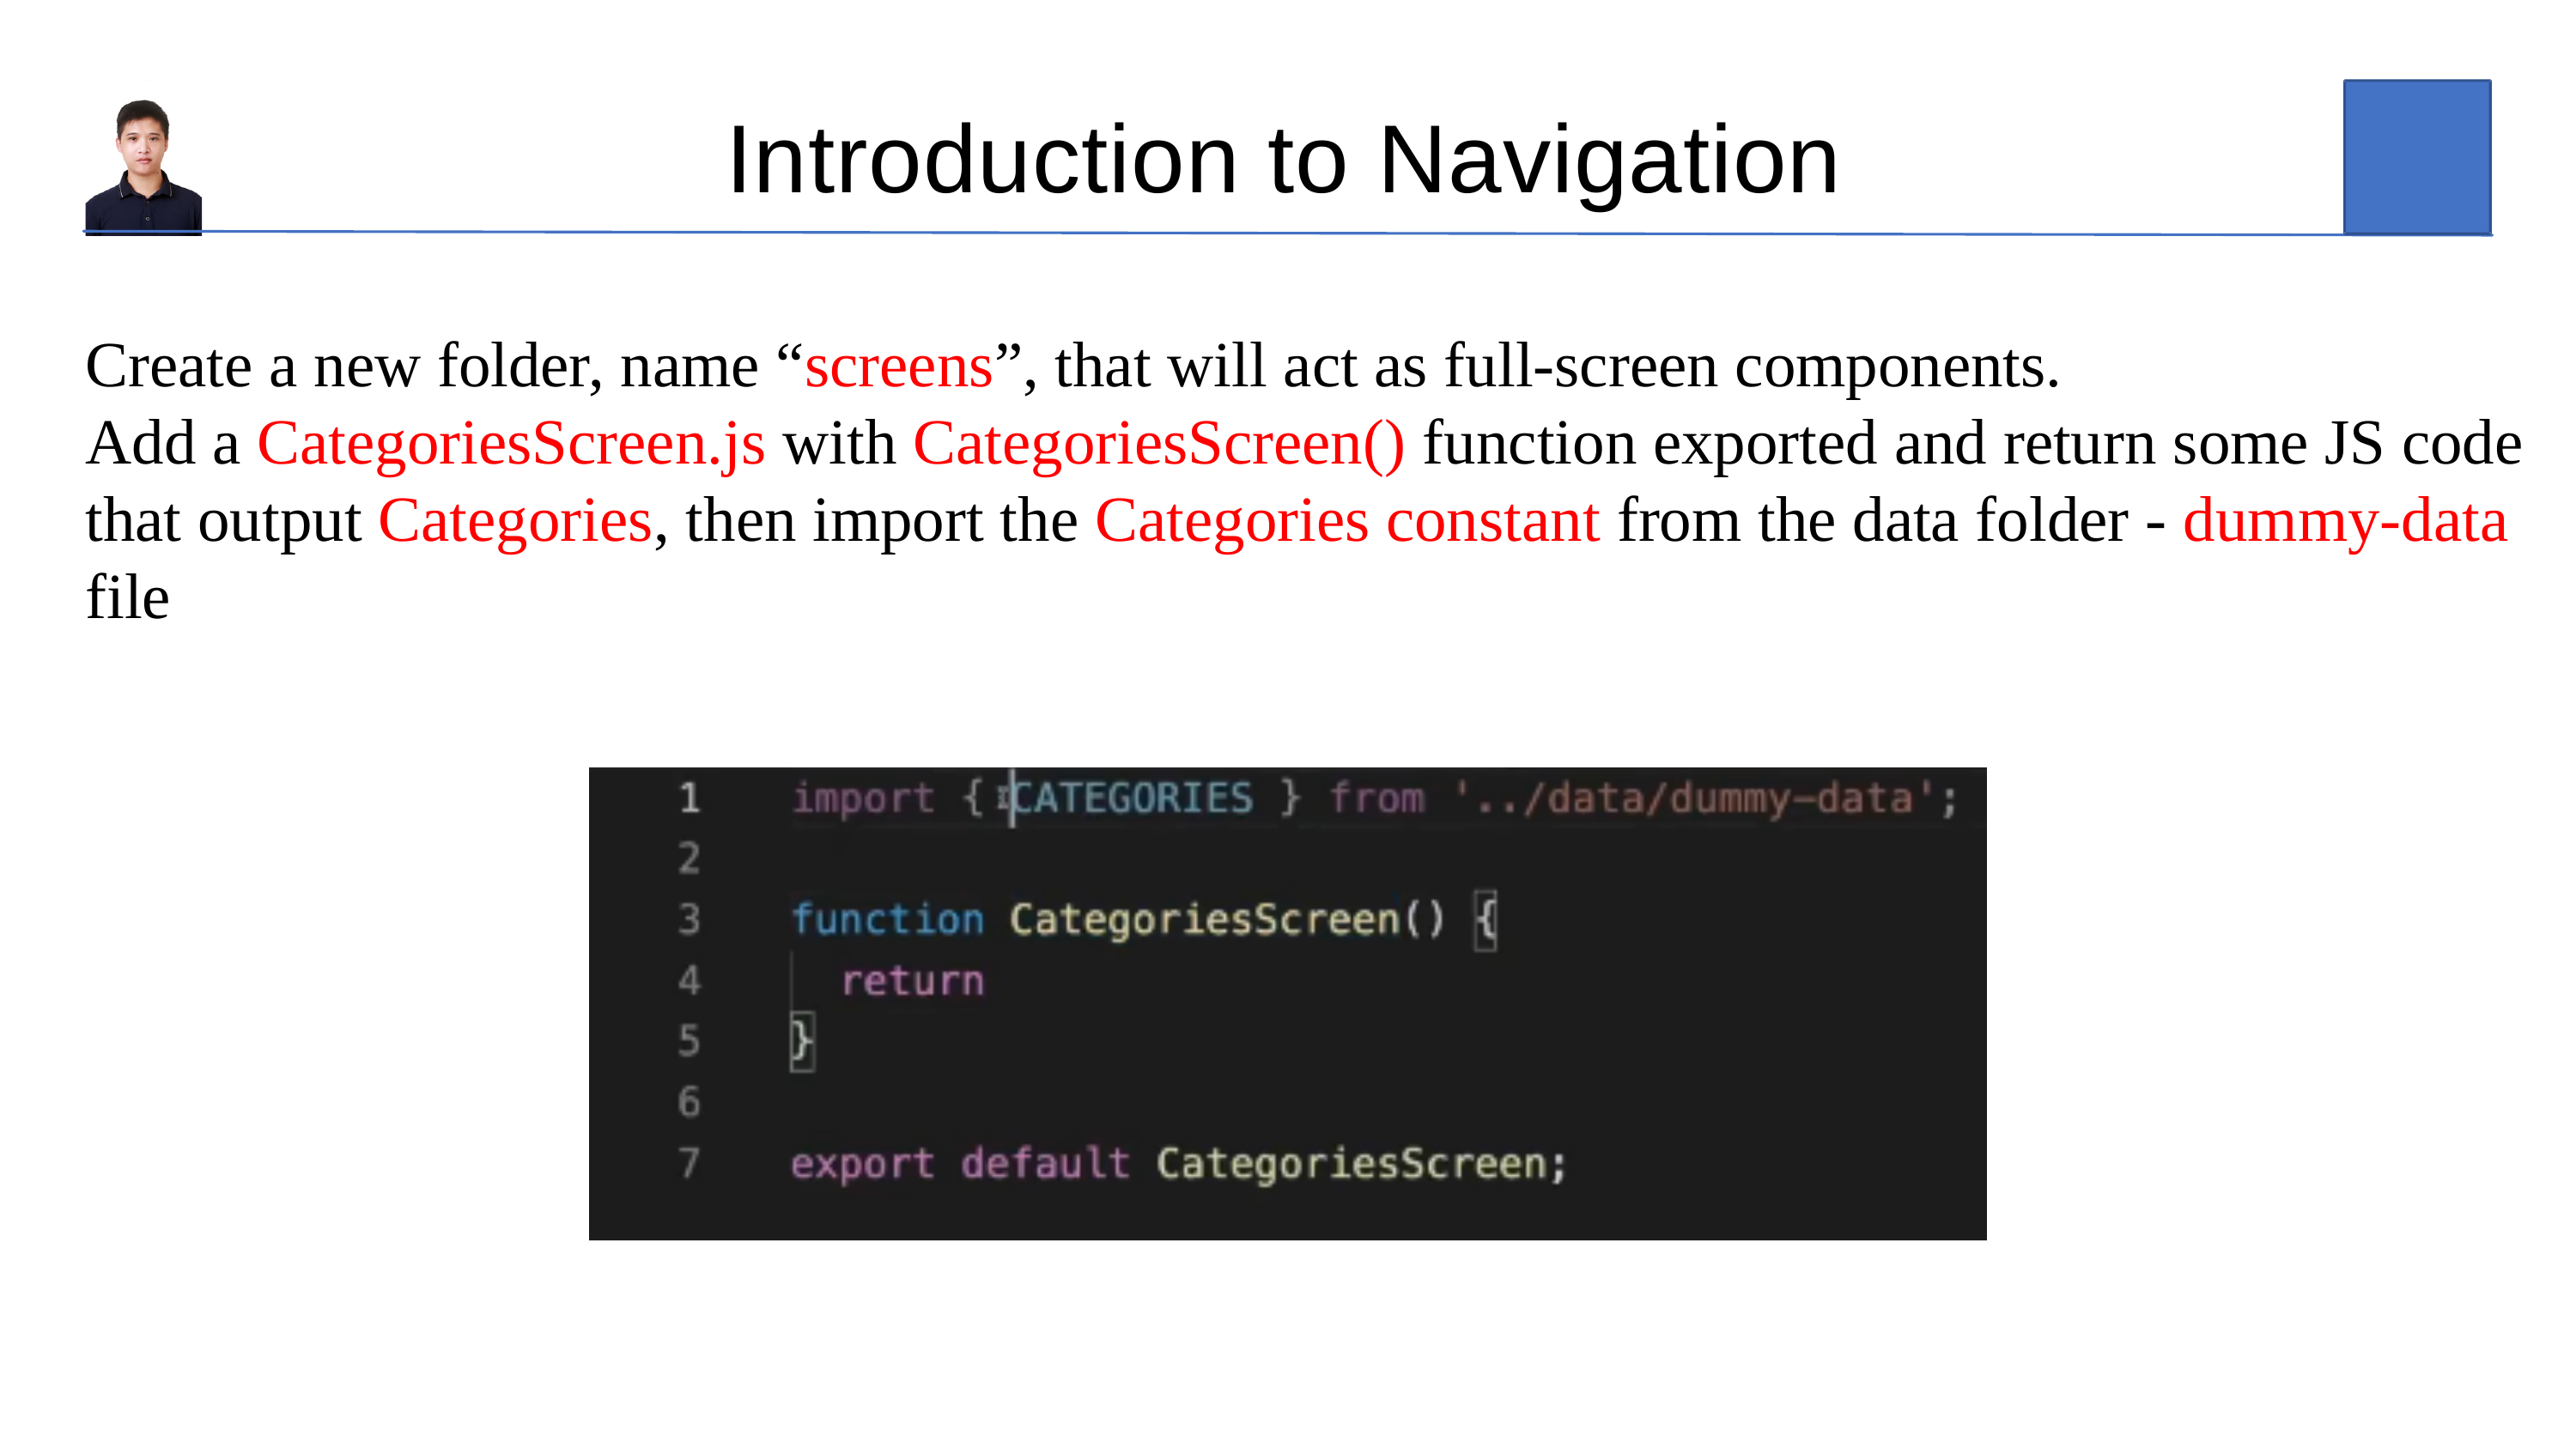

Introduction to Navigation

Create a new folder, name “screens”, that will act as full-screen components.
Add a CategoriesScreen.js with CategoriesScreen() function exported and return some JS code that output Categories, then import the Categories constant from the data folder - dummy-data file